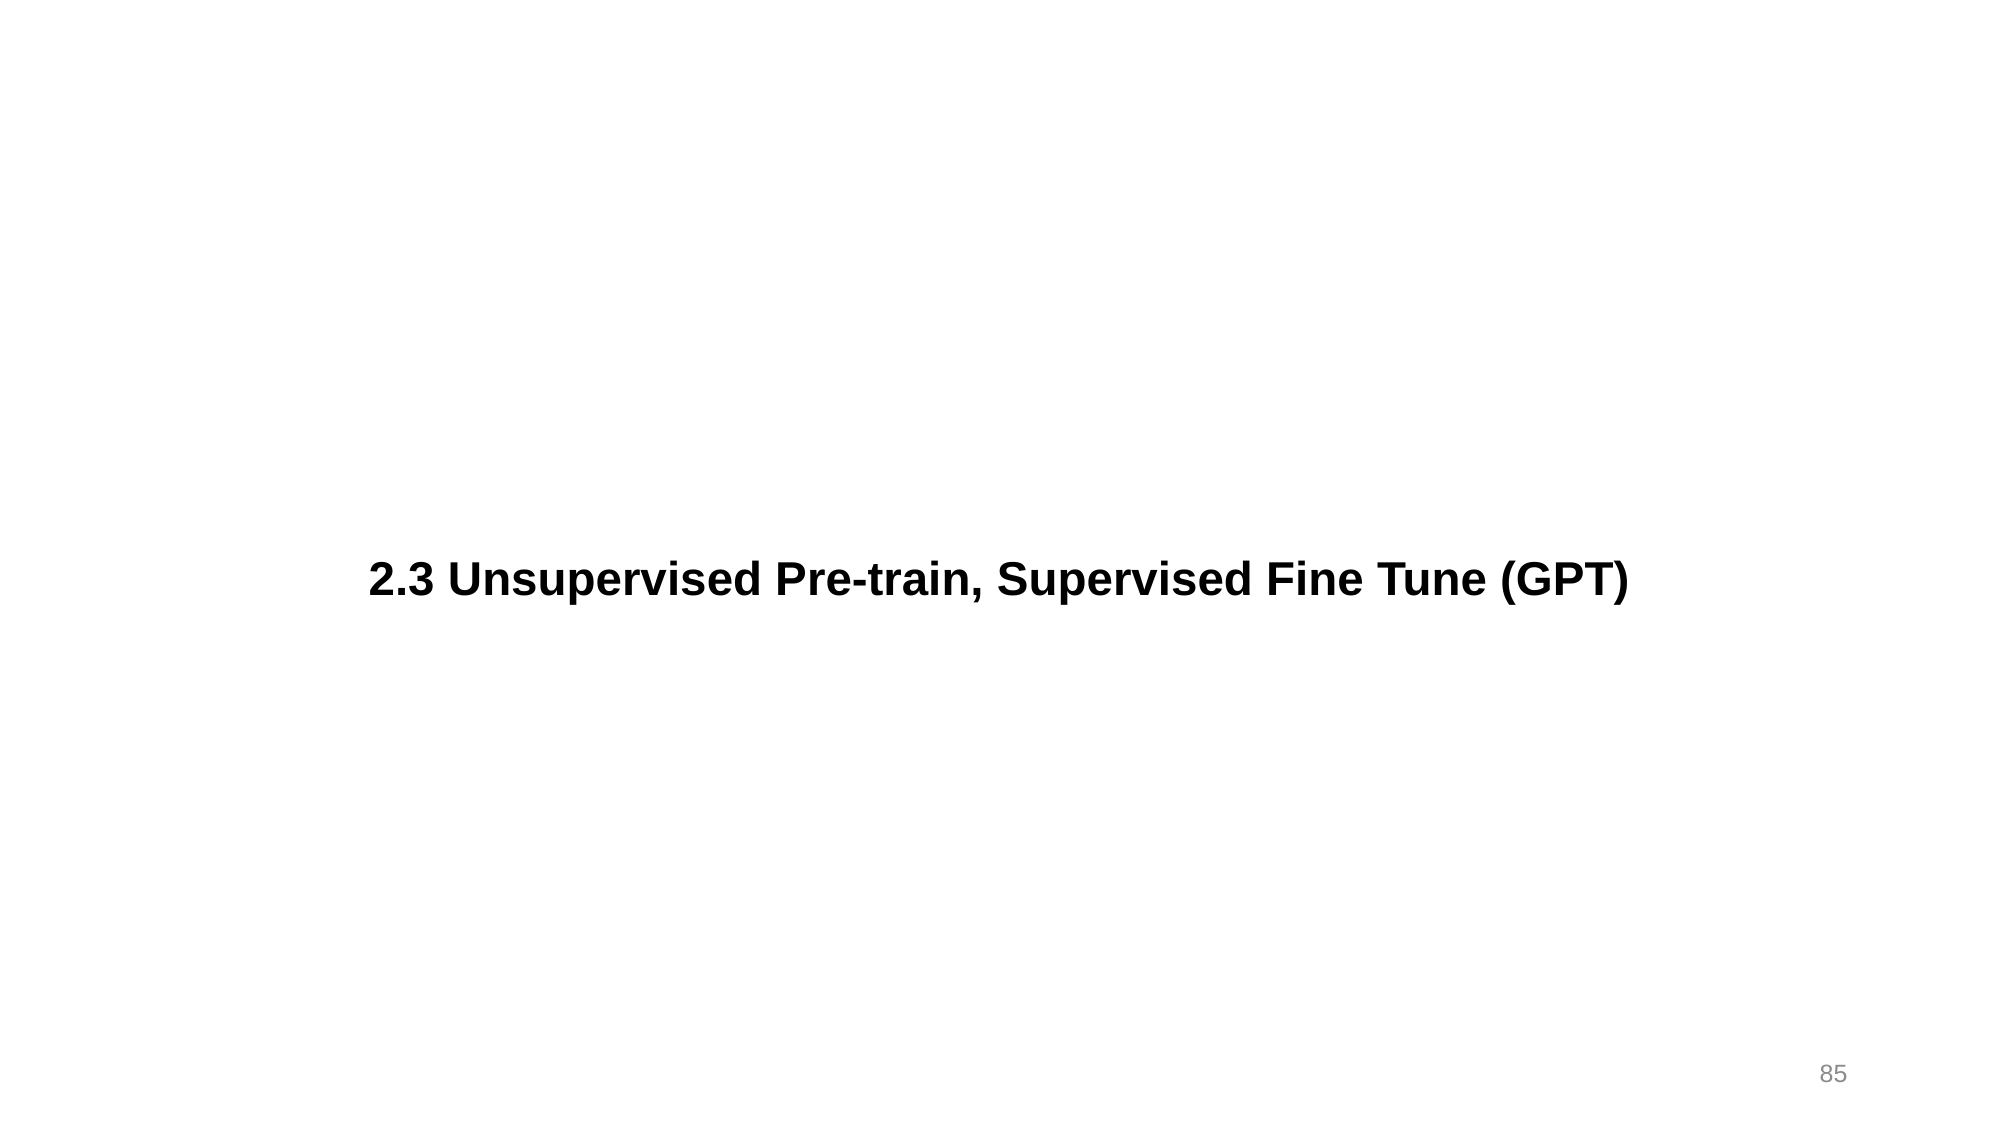

2.3 Unsupervised Pre-train, Supervised Fine Tune (GPT)

85